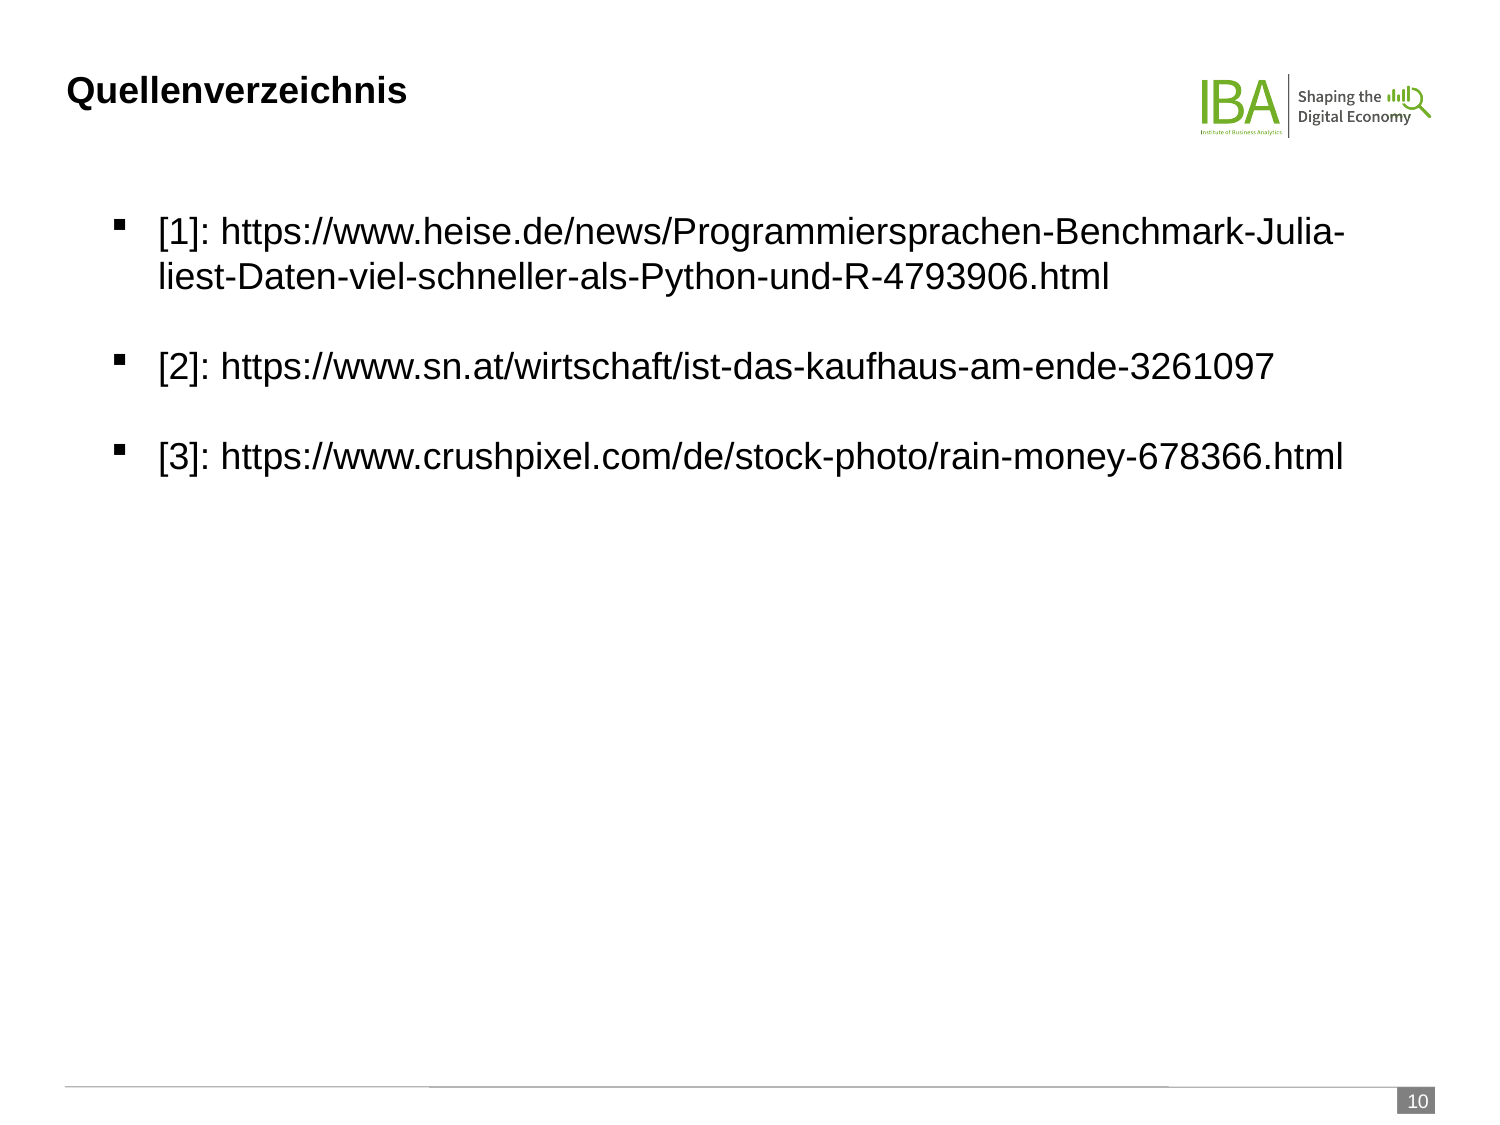

Quellenverzeichnis
[1]: https://www.heise.de/news/Programmiersprachen-Benchmark-Julia-liest-Daten-viel-schneller-als-Python-und-R-4793906.html

[2]: https://www.sn.at/wirtschaft/ist-das-kaufhaus-am-ende-3261097

[3]: https://www.crushpixel.com/de/stock-photo/rain-money-678366.html

 10